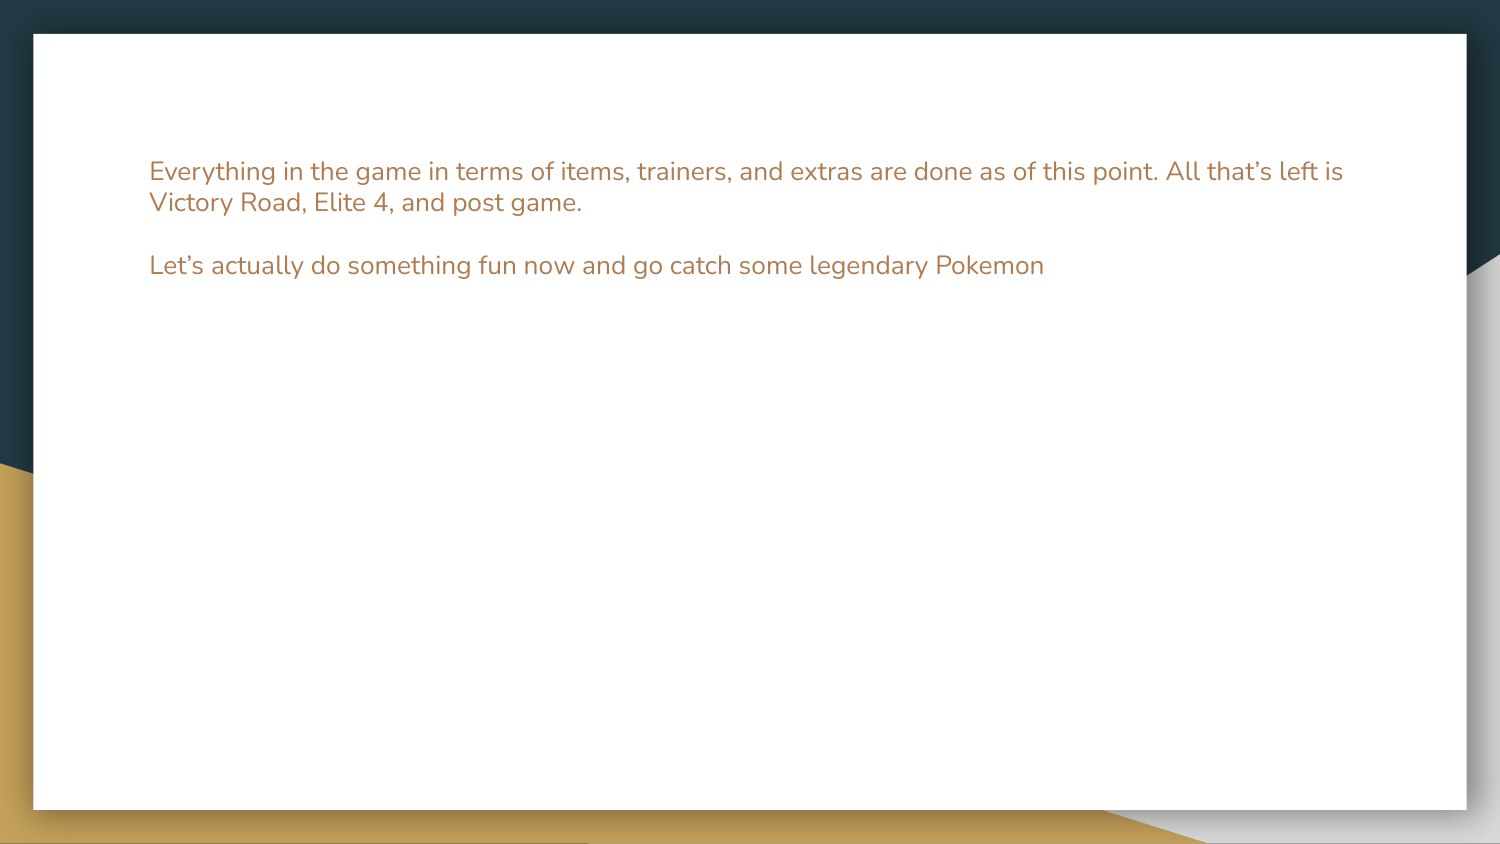

# Everything in the game in terms of items, trainers, and extras are done as of this point. All that’s left is Victory Road, Elite 4, and post game.

Let’s actually do something fun now and go catch some legendary Pokemon
n